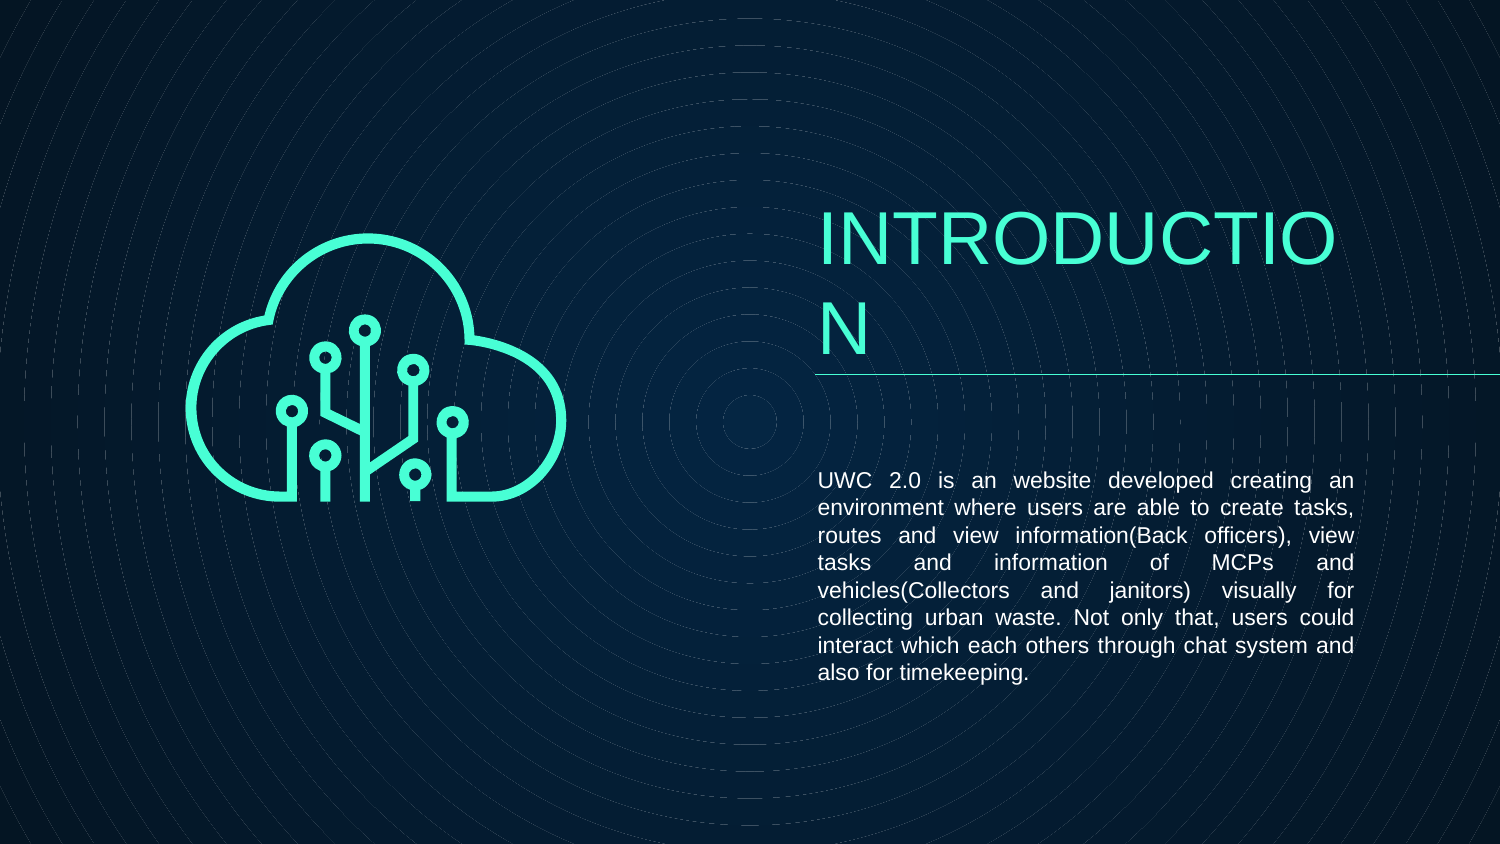

# INTRODUCTION
UWC 2.0 is an website developed creating an environment where users are able to create tasks, routes and view information(Back officers), view tasks and information of MCPs and vehicles(Collectors and janitors) visually for collecting urban waste. Not only that, users could interact which each others through chat system and also for timekeeping.